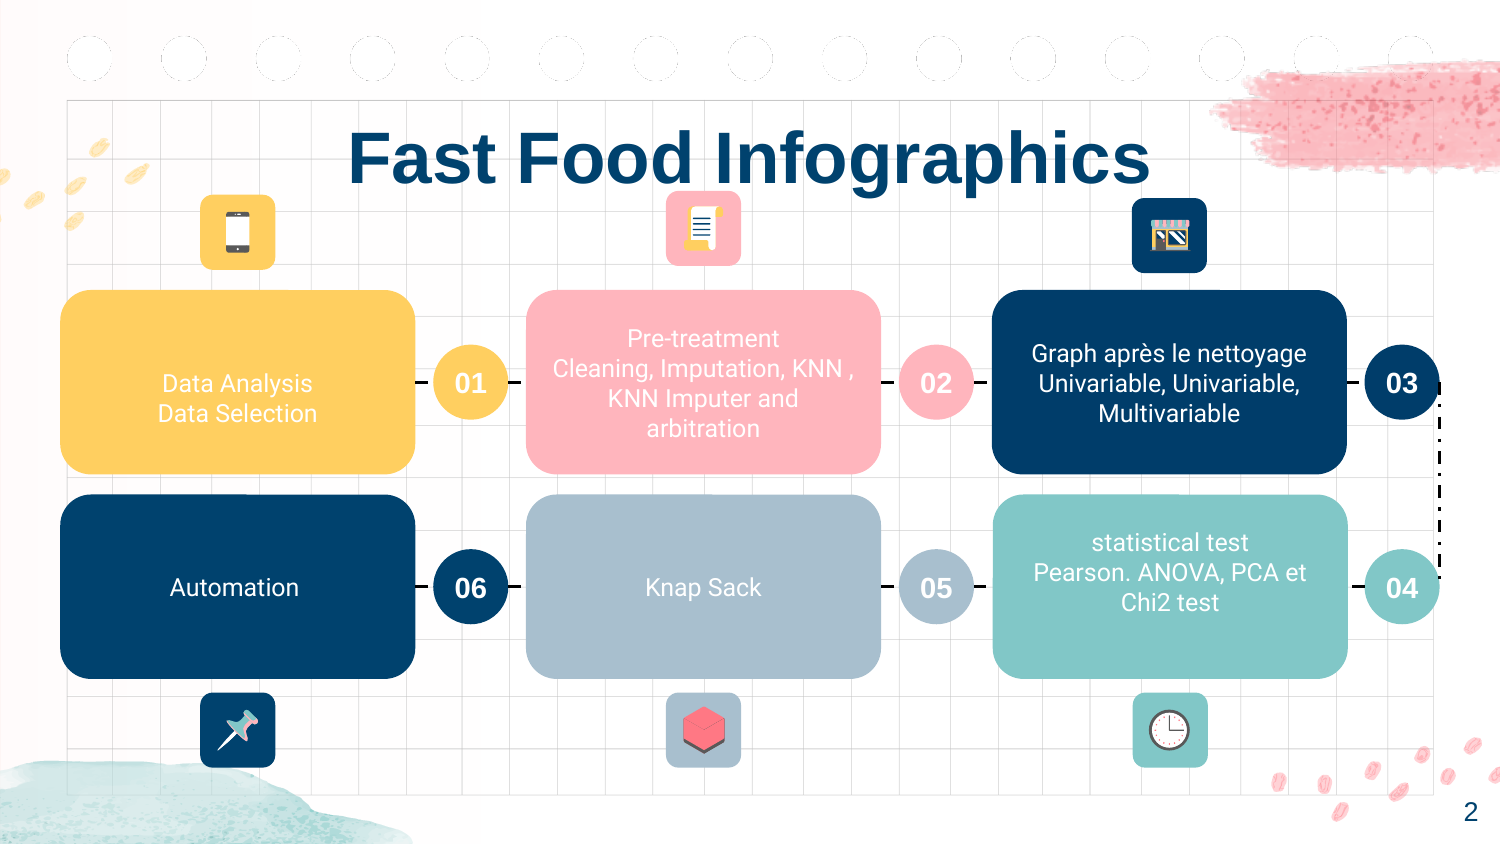

# Fast Food Infographics

Pre-treatment
Cleaning, Imputation, KNN , KNN Imputer and arbitration
02

Data Analysis
Data Selection
01

Graph après le nettoyage Univariable, Univariable, Multivariable
03

Automation
06

Knap Sack
05

statistical test
Pearson. ANOVA, PCA et Chi2 test

04

2